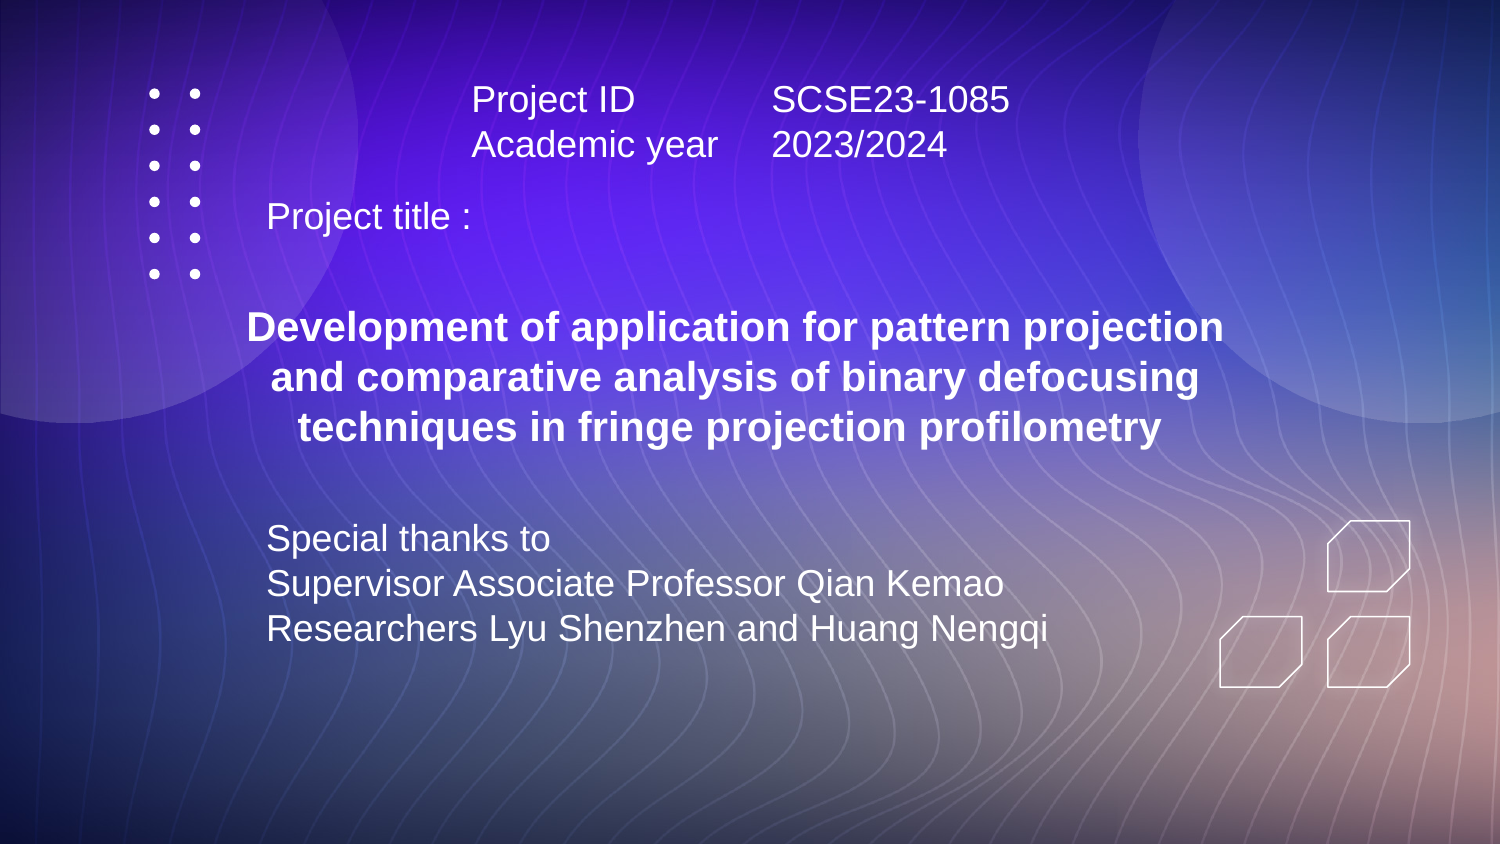

Project ID 	SCSE23-1085
Academic year 	2023/2024
Project title :

# Development of application for pattern projection and comparative analysis of binary defocusing techniques in fringe projection profilometry
Special thanks to
Supervisor Associate Professor Qian Kemao
Researchers Lyu Shenzhen and Huang Nengqi